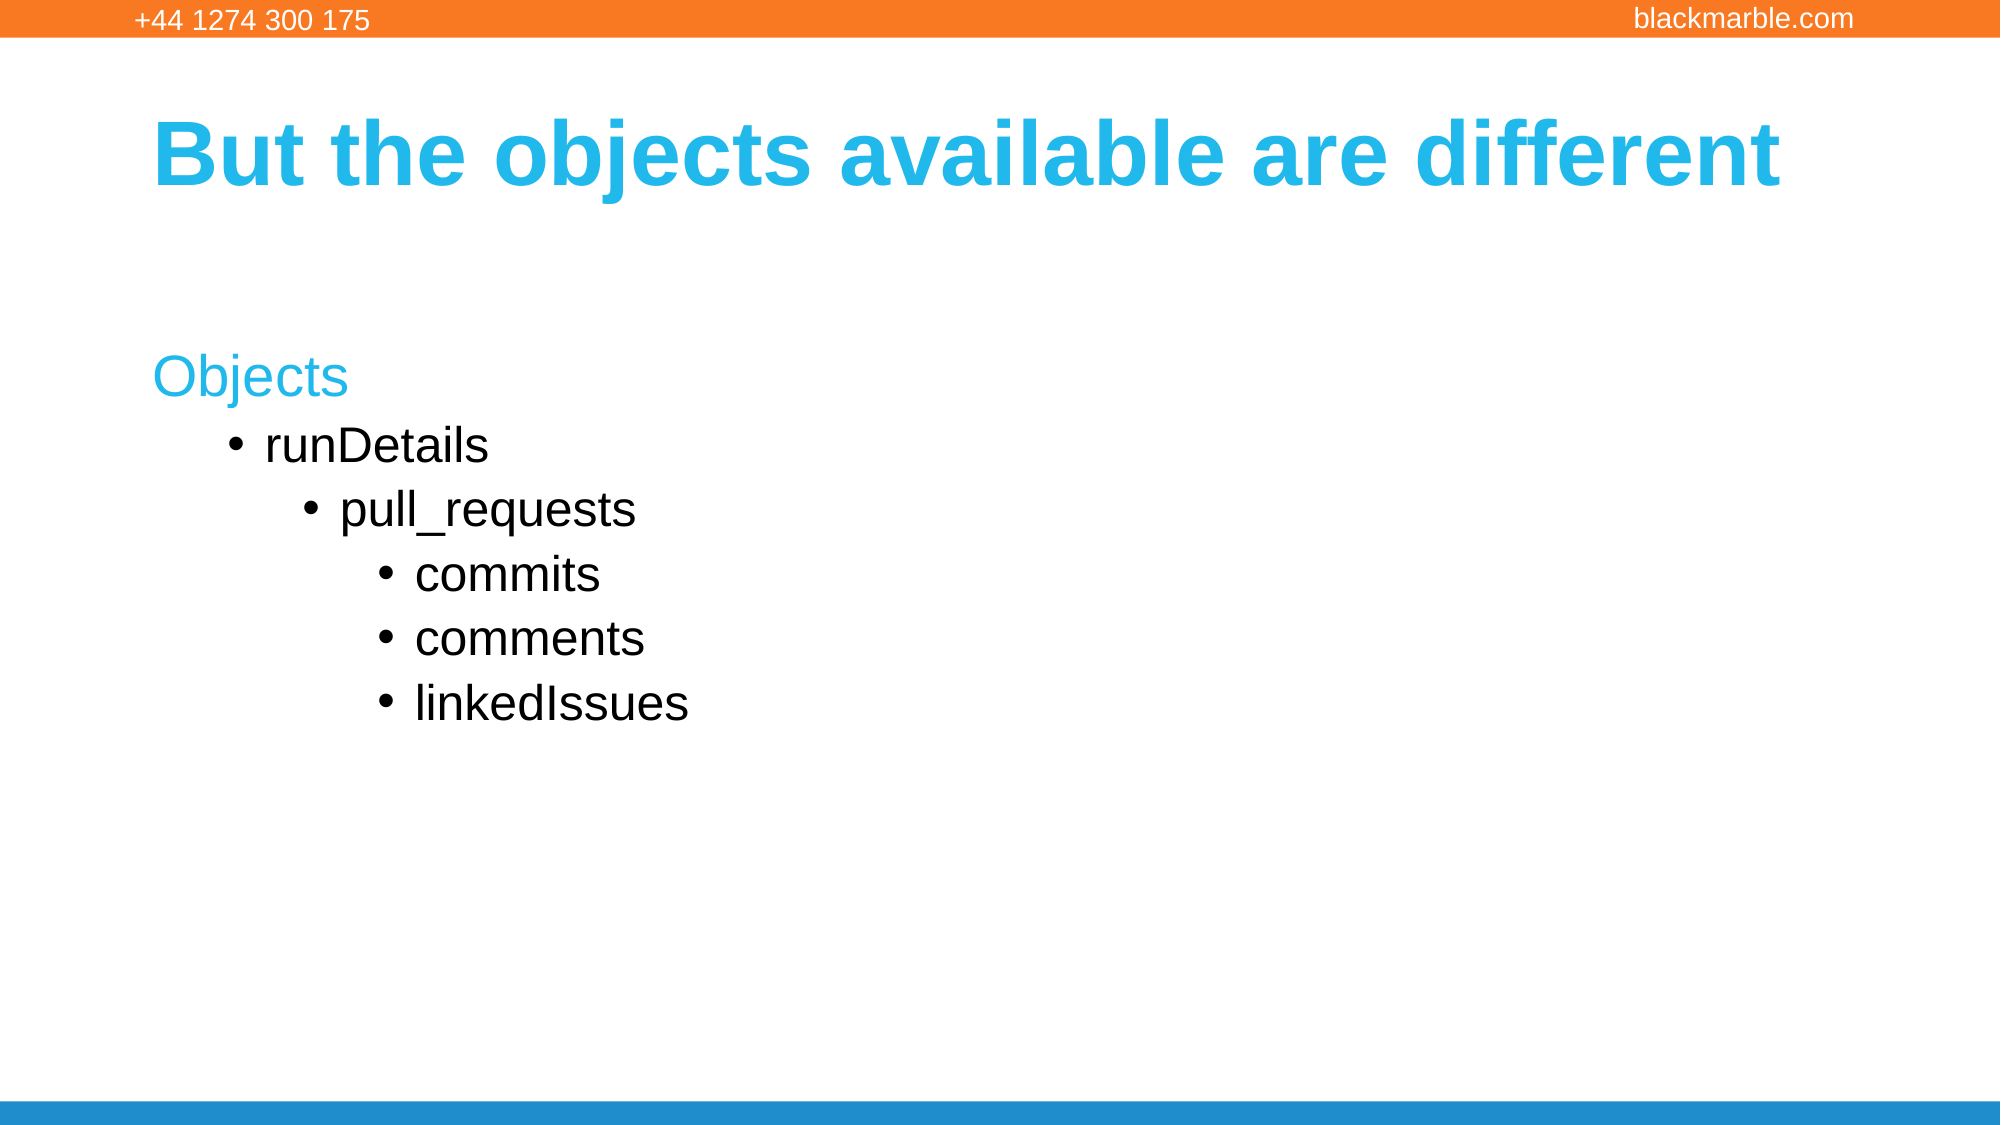

# But the objects available are different
Objects
runDetails
pull_requests
commits
comments
linkedIssues